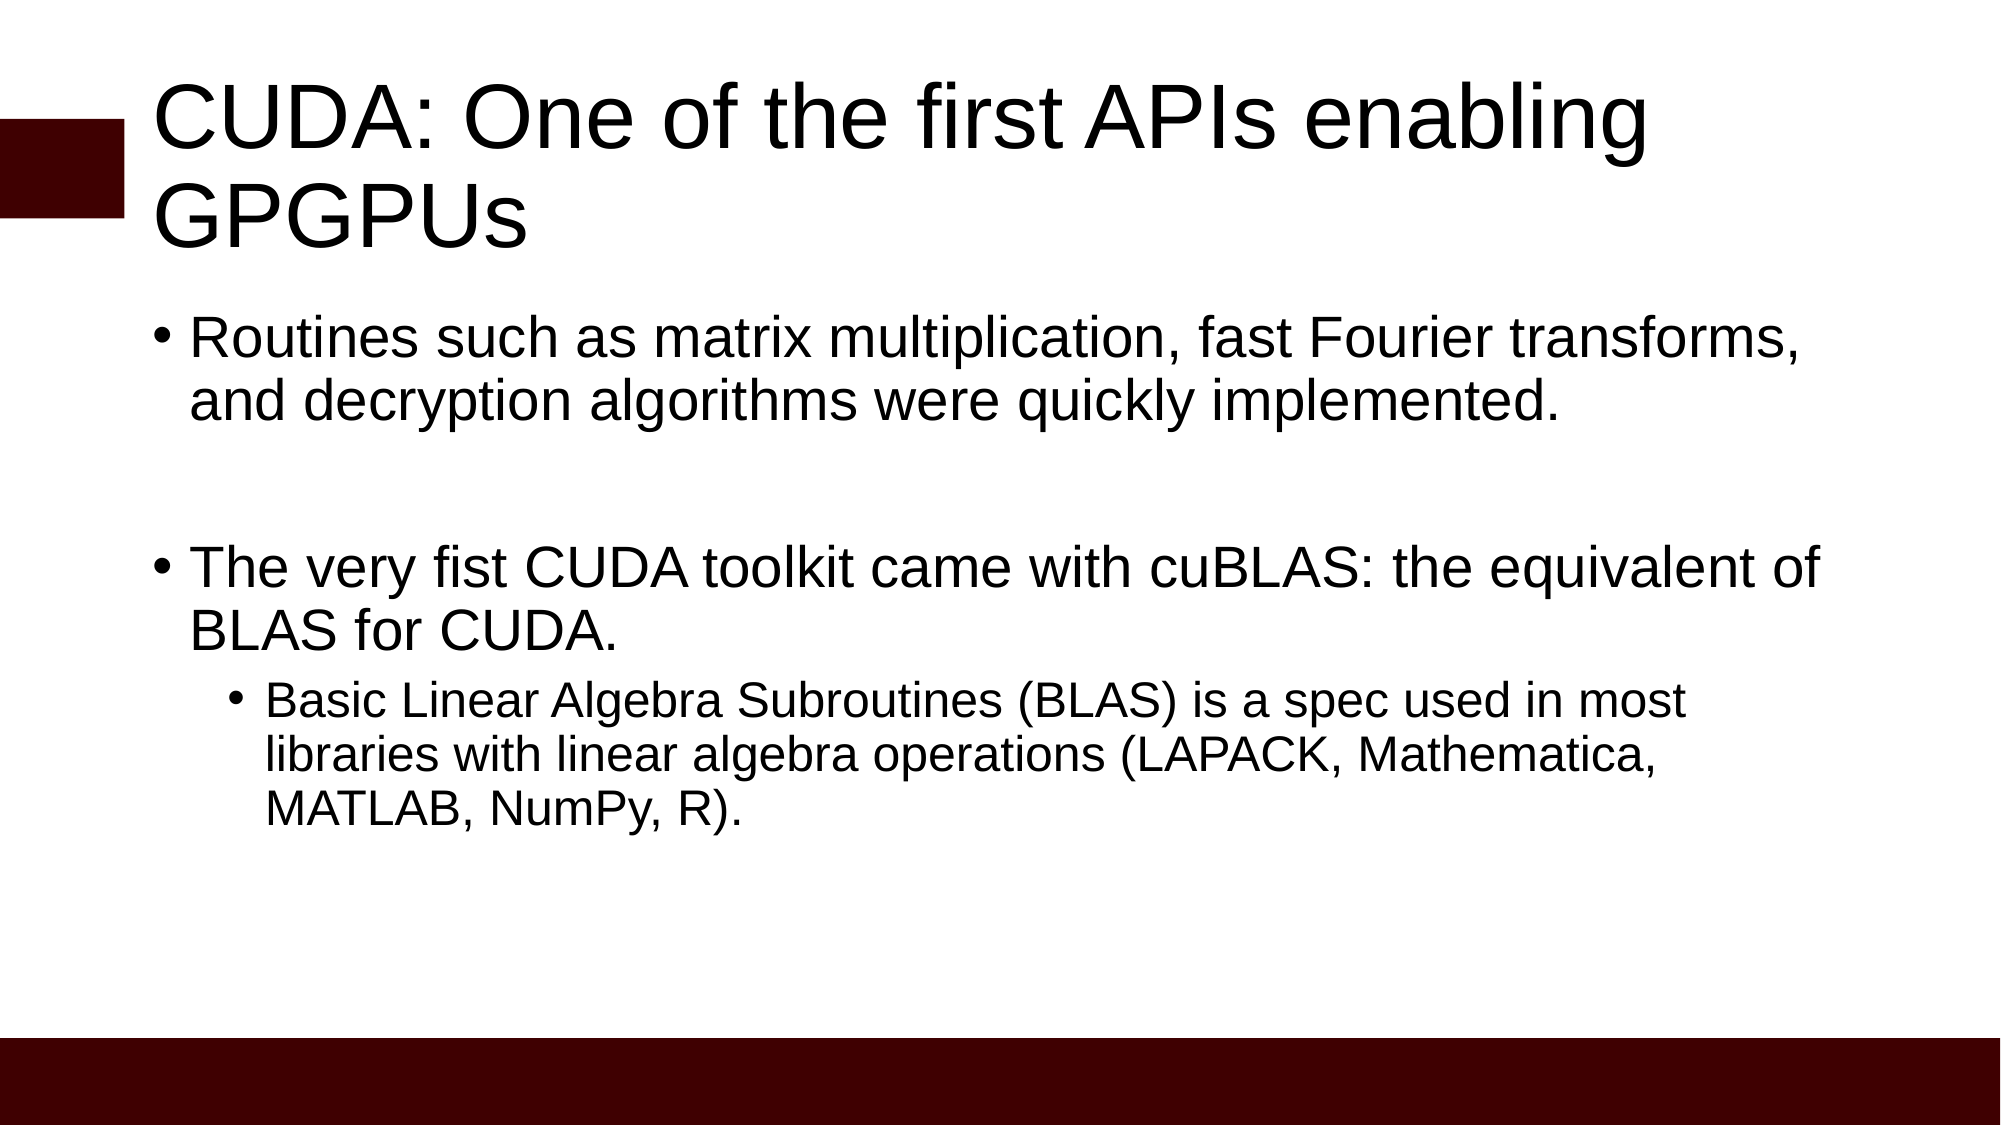

# CUDA: One of the first APIs enabling GPGPUs
Routines such as matrix multiplication, fast Fourier transforms, and decryption algorithms were quickly implemented.

The very fist CUDA toolkit came with cuBLAS: the equivalent of BLAS for CUDA.
Basic Linear Algebra Subroutines (BLAS) is a spec used in most libraries with linear algebra operations (LAPACK, Mathematica, MATLAB, NumPy, R).